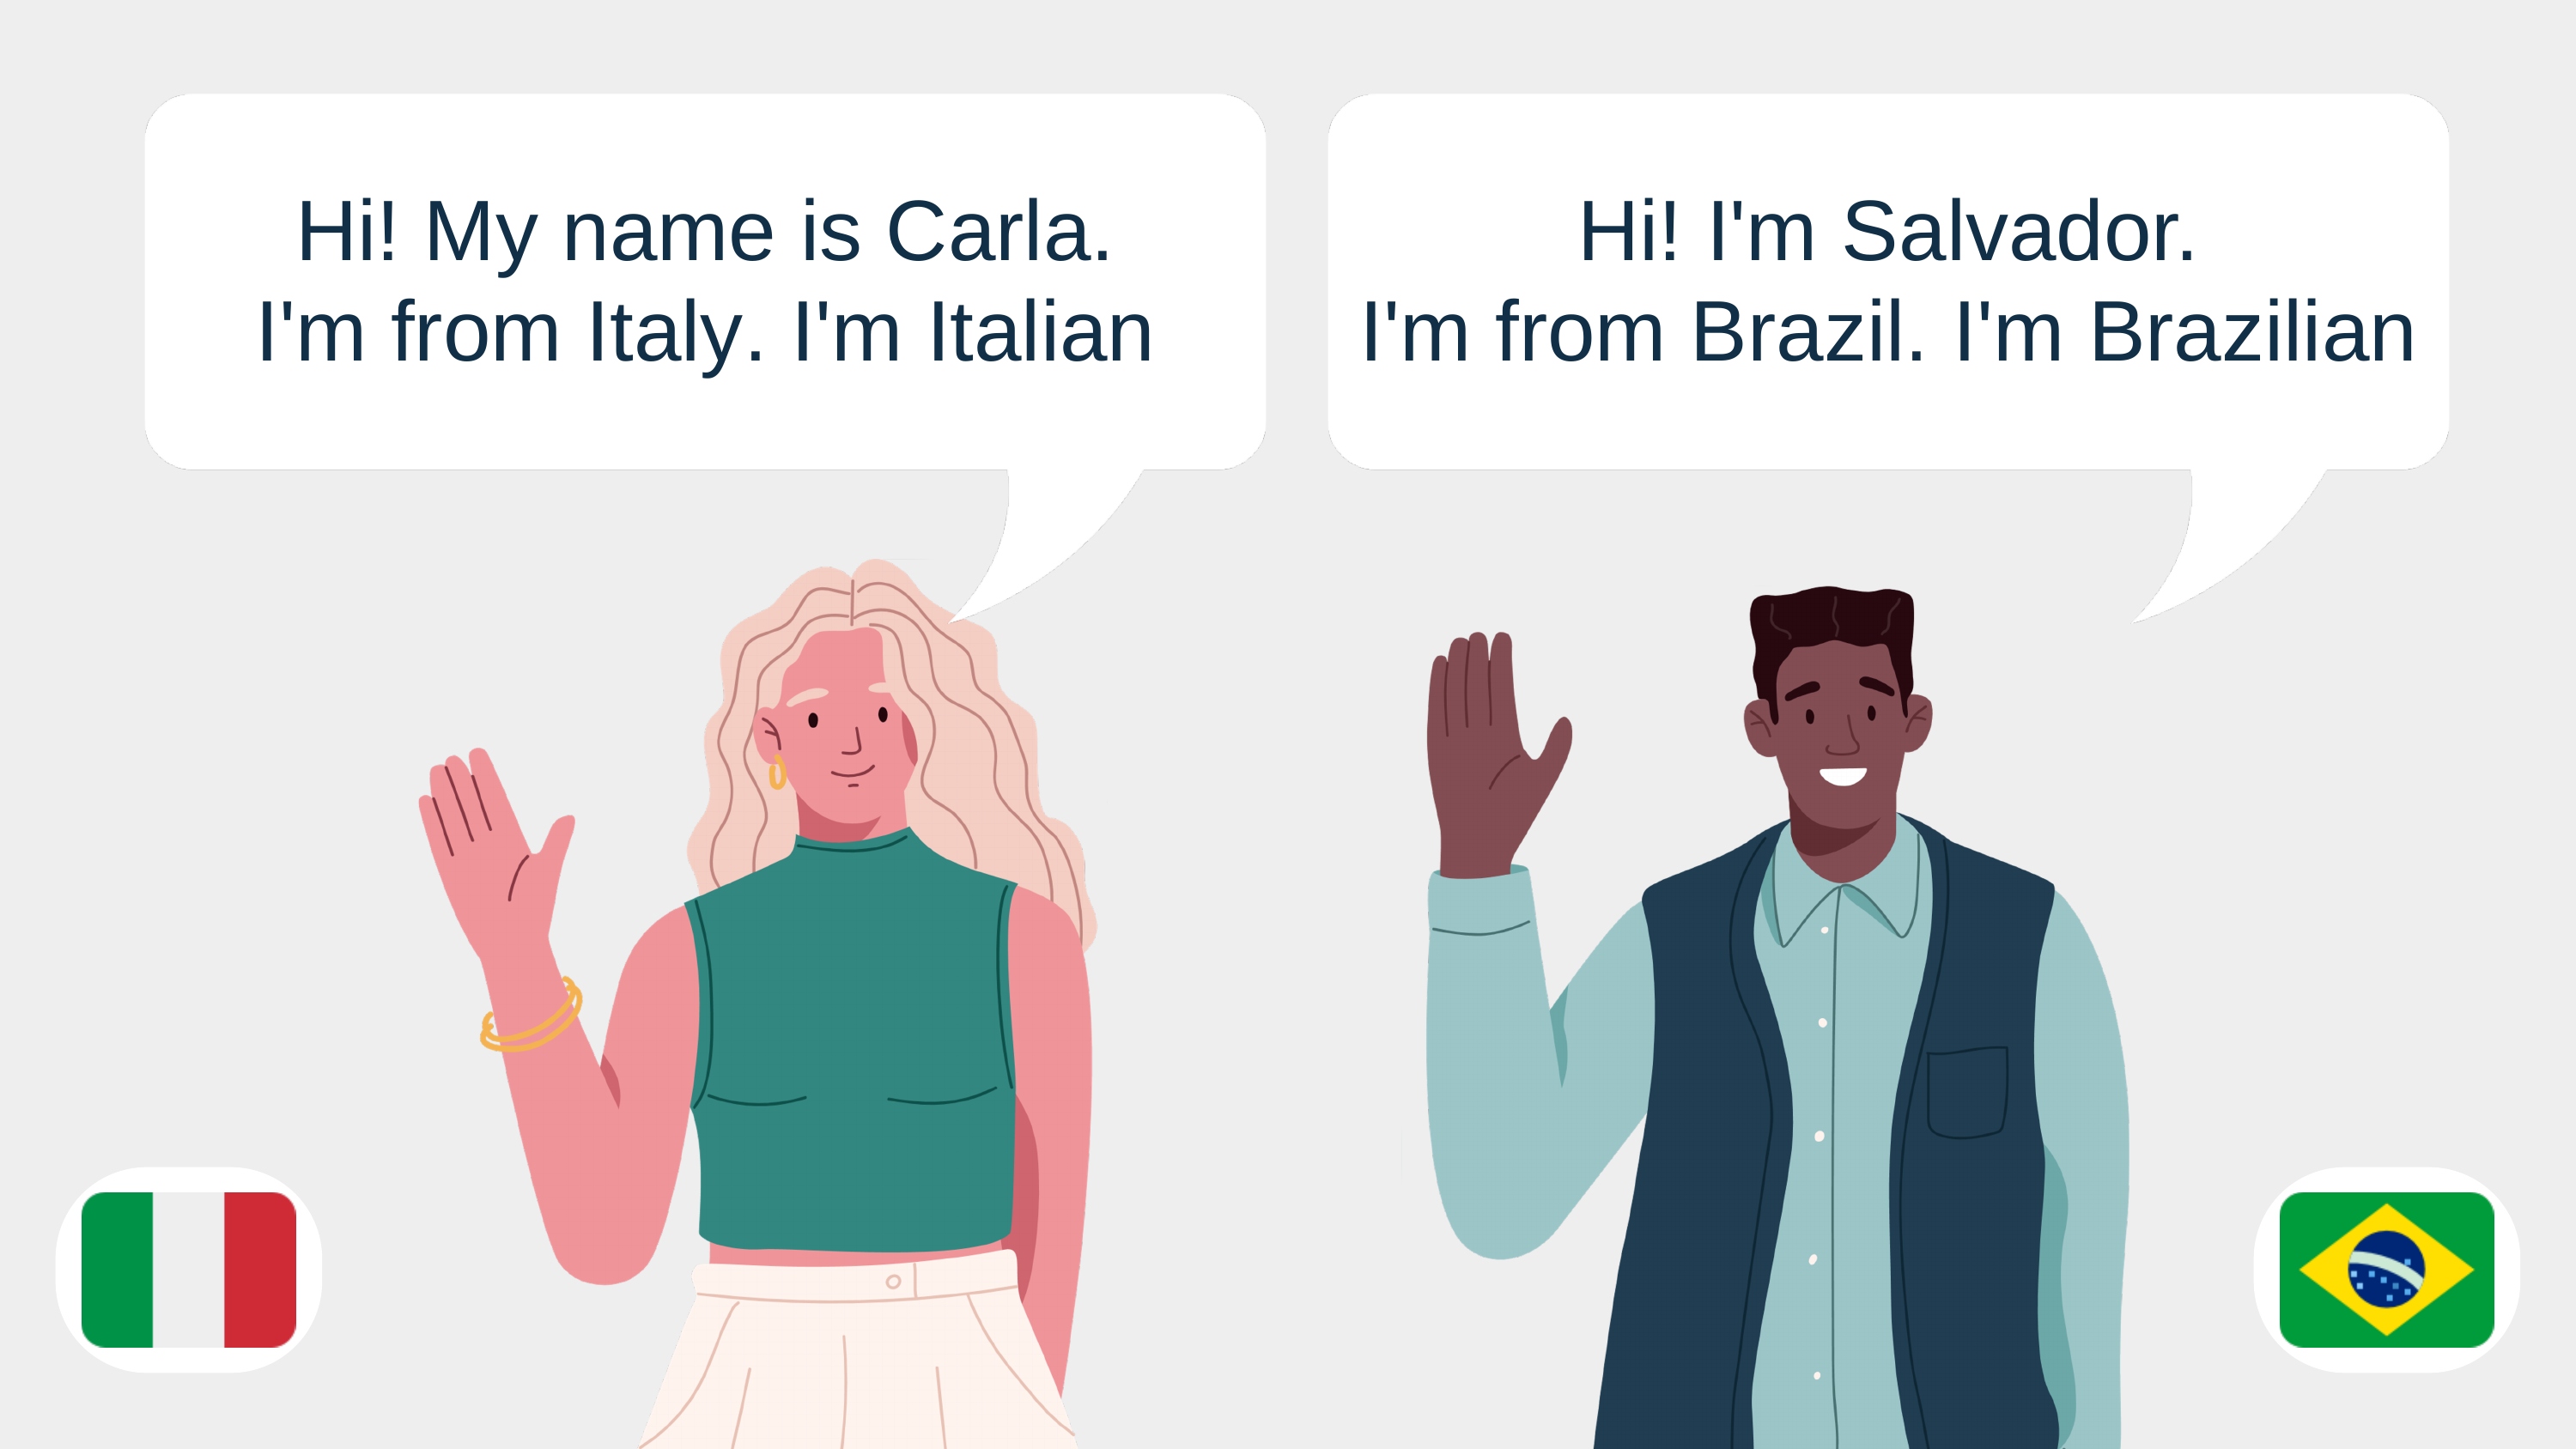

Hi! My name is Carla.
I'm from Italy. I'm Italian
Hi! I'm Salvador.
I'm from Brazil. I'm Brazilian